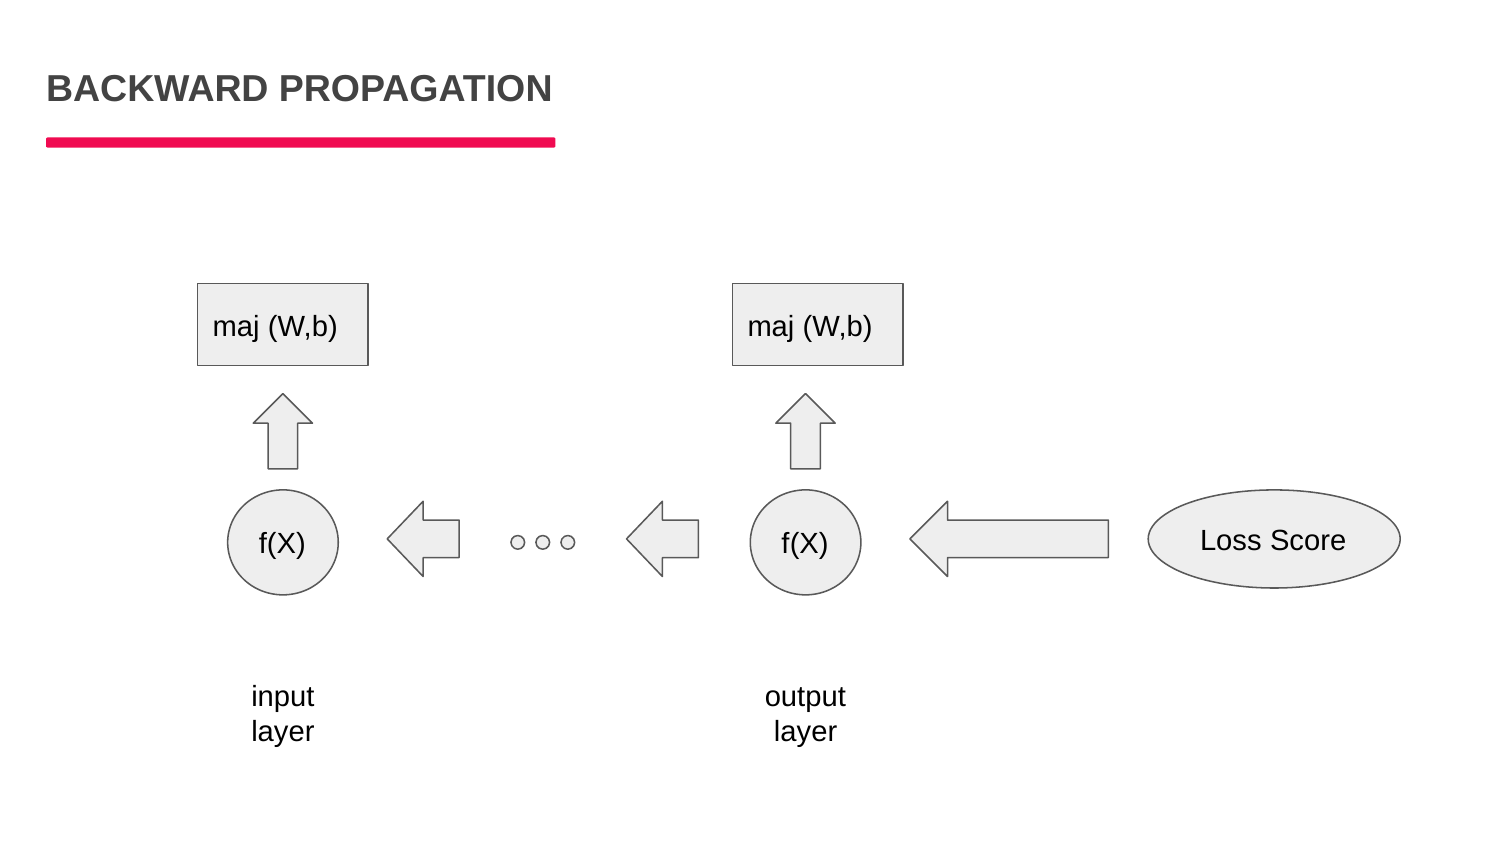

BACKWARD PROPAGATION

maj (W,b)
maj (W,b)

f(X)
Loss Score
f(X)

output layer
input layer